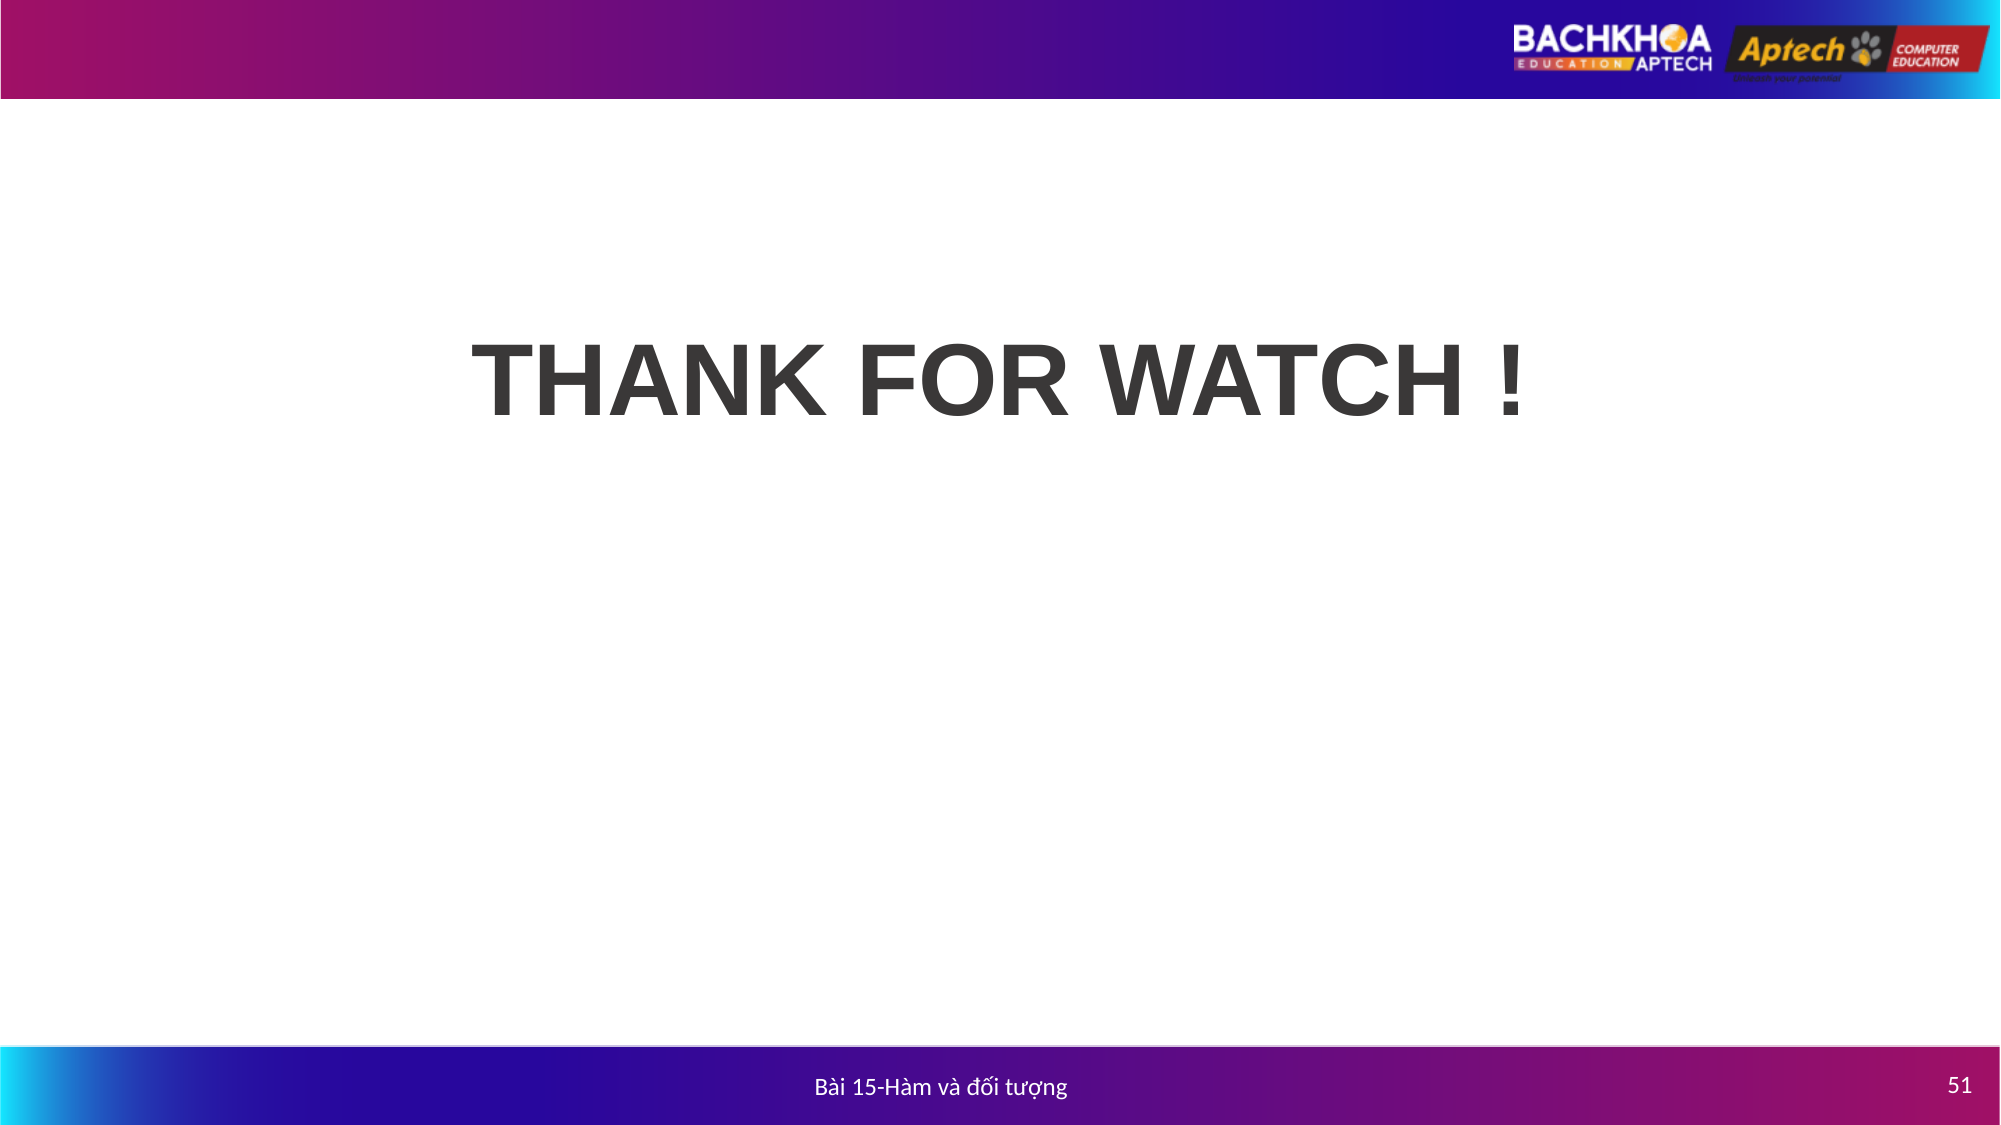

THANK FOR WATCH !
51
Bài 15-Hàm và đối tượng